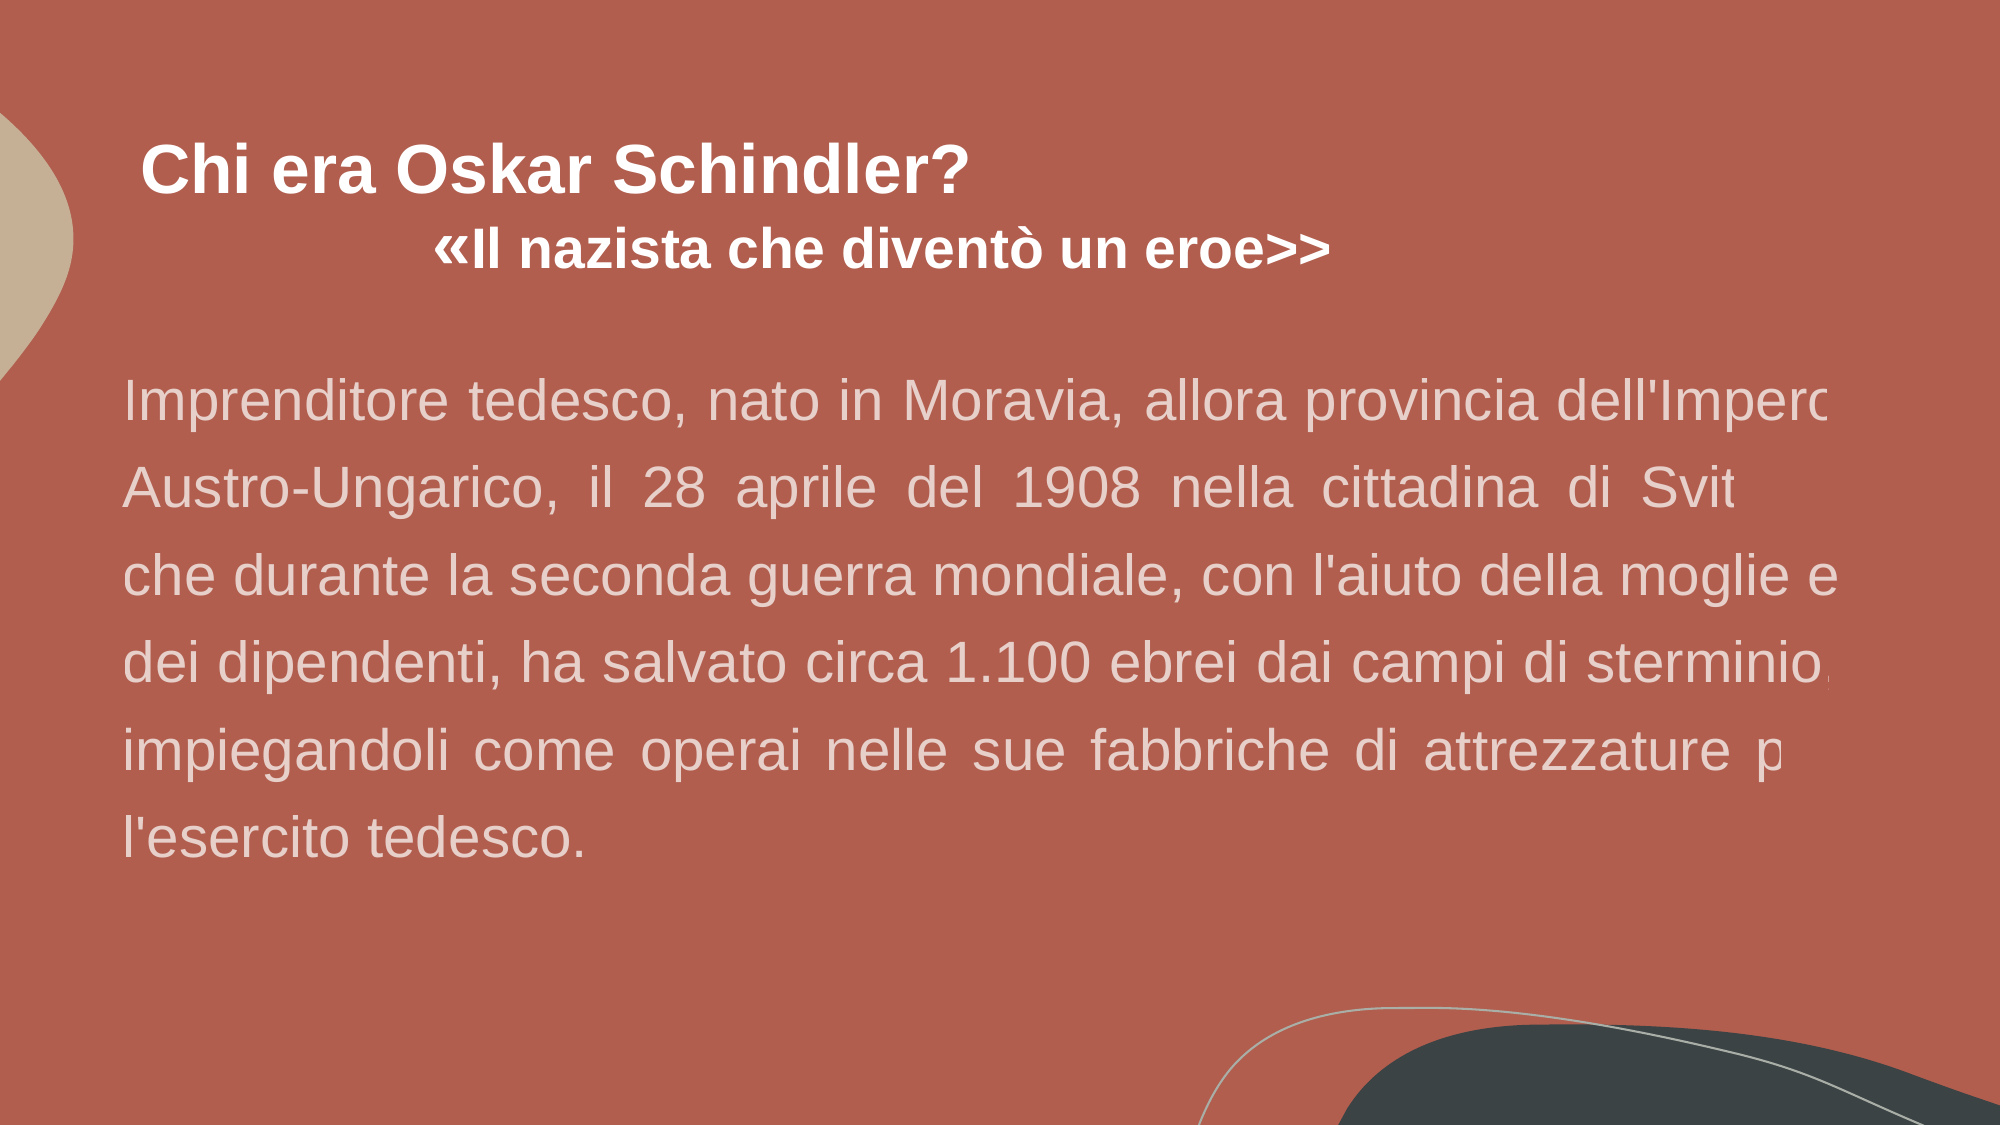

# Chi era Oskar Schindler? «Il nazista che diventò un eroe>>
Imprenditore tedesco, nato in Moravia, allora provincia dell'Impero Austro-Ungarico, il 28 aprile del 1908 nella cittadina di Svitavy, che durante la seconda guerra mondiale, con l'aiuto della moglie e dei dipendenti, ha salvato circa 1.100 ebrei dai campi di sterminio, impiegandoli come operai nelle sue fabbriche di attrezzature per l'esercito tedesco.